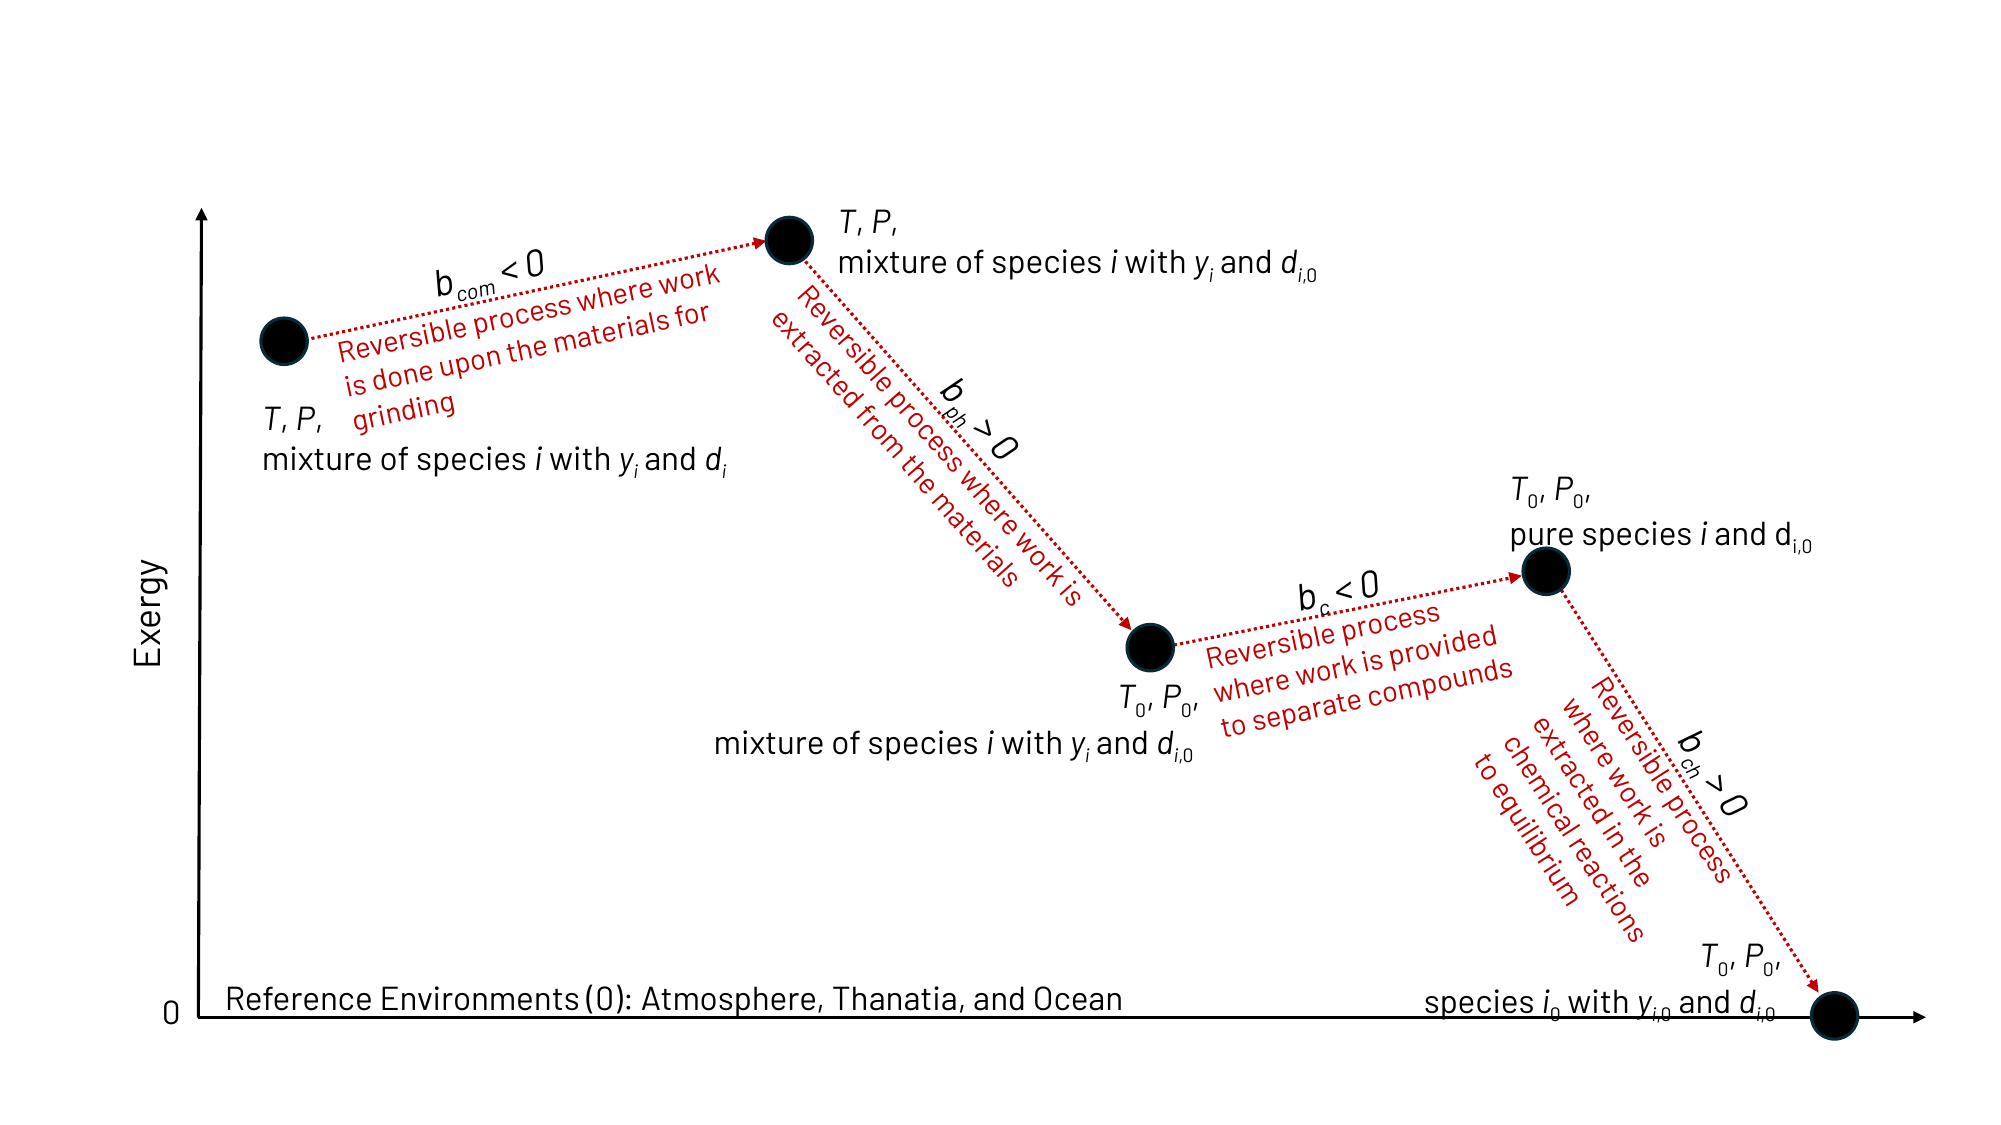

T, P,
mixture of species i with yi and di,0

bcom < 0
Reversible process where work is done upon the materials for grinding

bph > 0
T, P,
mixture of species i with yi and di
Reversible process where work is extracted from the materials
T0, P0,
pure species i and di,0

bc < 0
Exergy
Reversible process where work is provided to separate compounds

T0, P0,
mixture of species i with yi and di,0
Reversible process where work is extracted in the chemical reactions to equilibrium
bch > 0
T0, P0,
species i0 with yi,0 and di,0

Reference Environments (0): Atmosphere, Thanatia, and Ocean
0